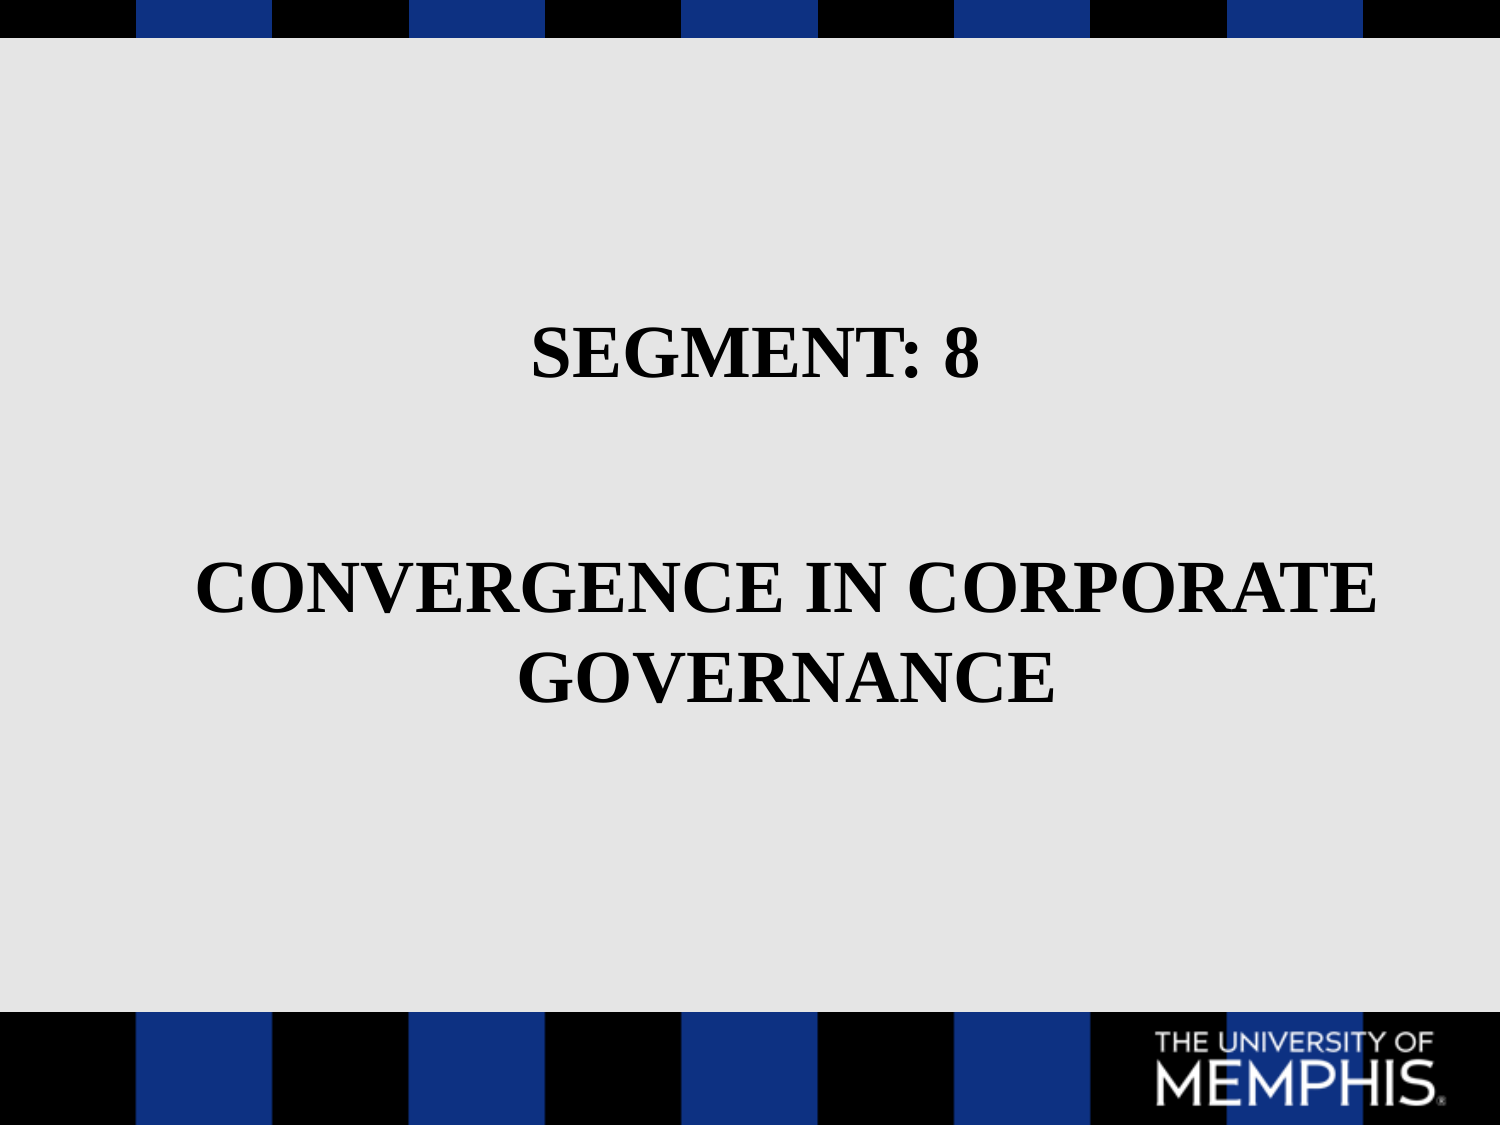

SEGMENT: 8
# Convergence in corporate governance